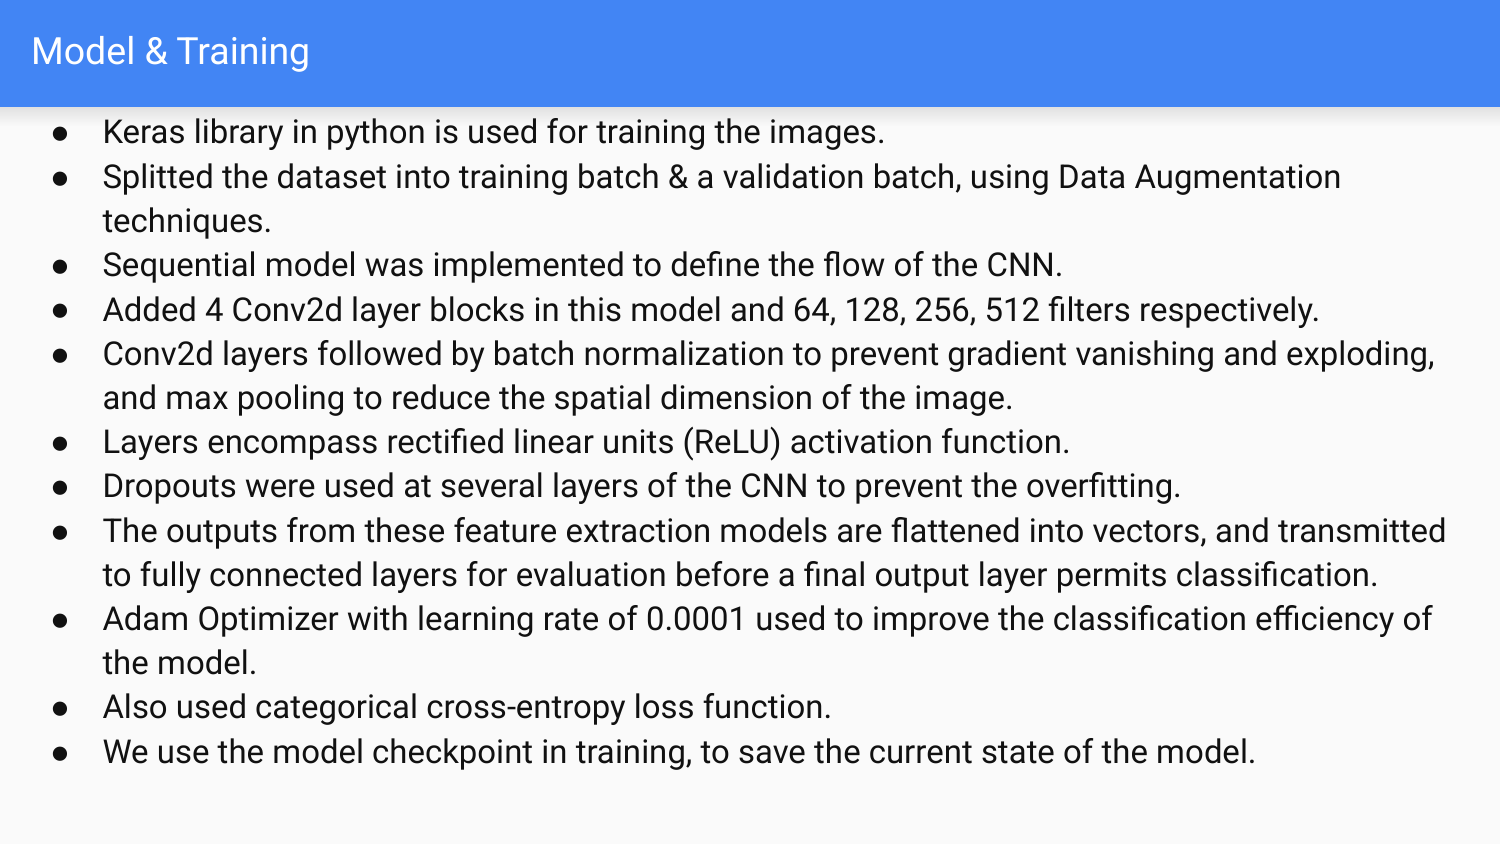

# Model & Training
Keras library in python is used for training the images.
Splitted the dataset into training batch & a validation batch, using Data Augmentation techniques.
Sequential model was implemented to define the flow of the CNN.
Added 4 Conv2d layer blocks in this model and 64, 128, 256, 512 filters respectively.
Conv2d layers followed by batch normalization to prevent gradient vanishing and exploding, and max pooling to reduce the spatial dimension of the image.
Layers encompass rectified linear units (ReLU) activation function.
Dropouts were used at several layers of the CNN to prevent the overfitting.
The outputs from these feature extraction models are flattened into vectors, and transmitted to fully connected layers for evaluation before a final output layer permits classification.
Adam Optimizer with learning rate of 0.0001 used to improve the classification efficiency of the model.
Also used categorical cross-entropy loss function.
We use the model checkpoint in training, to save the current state of the model.